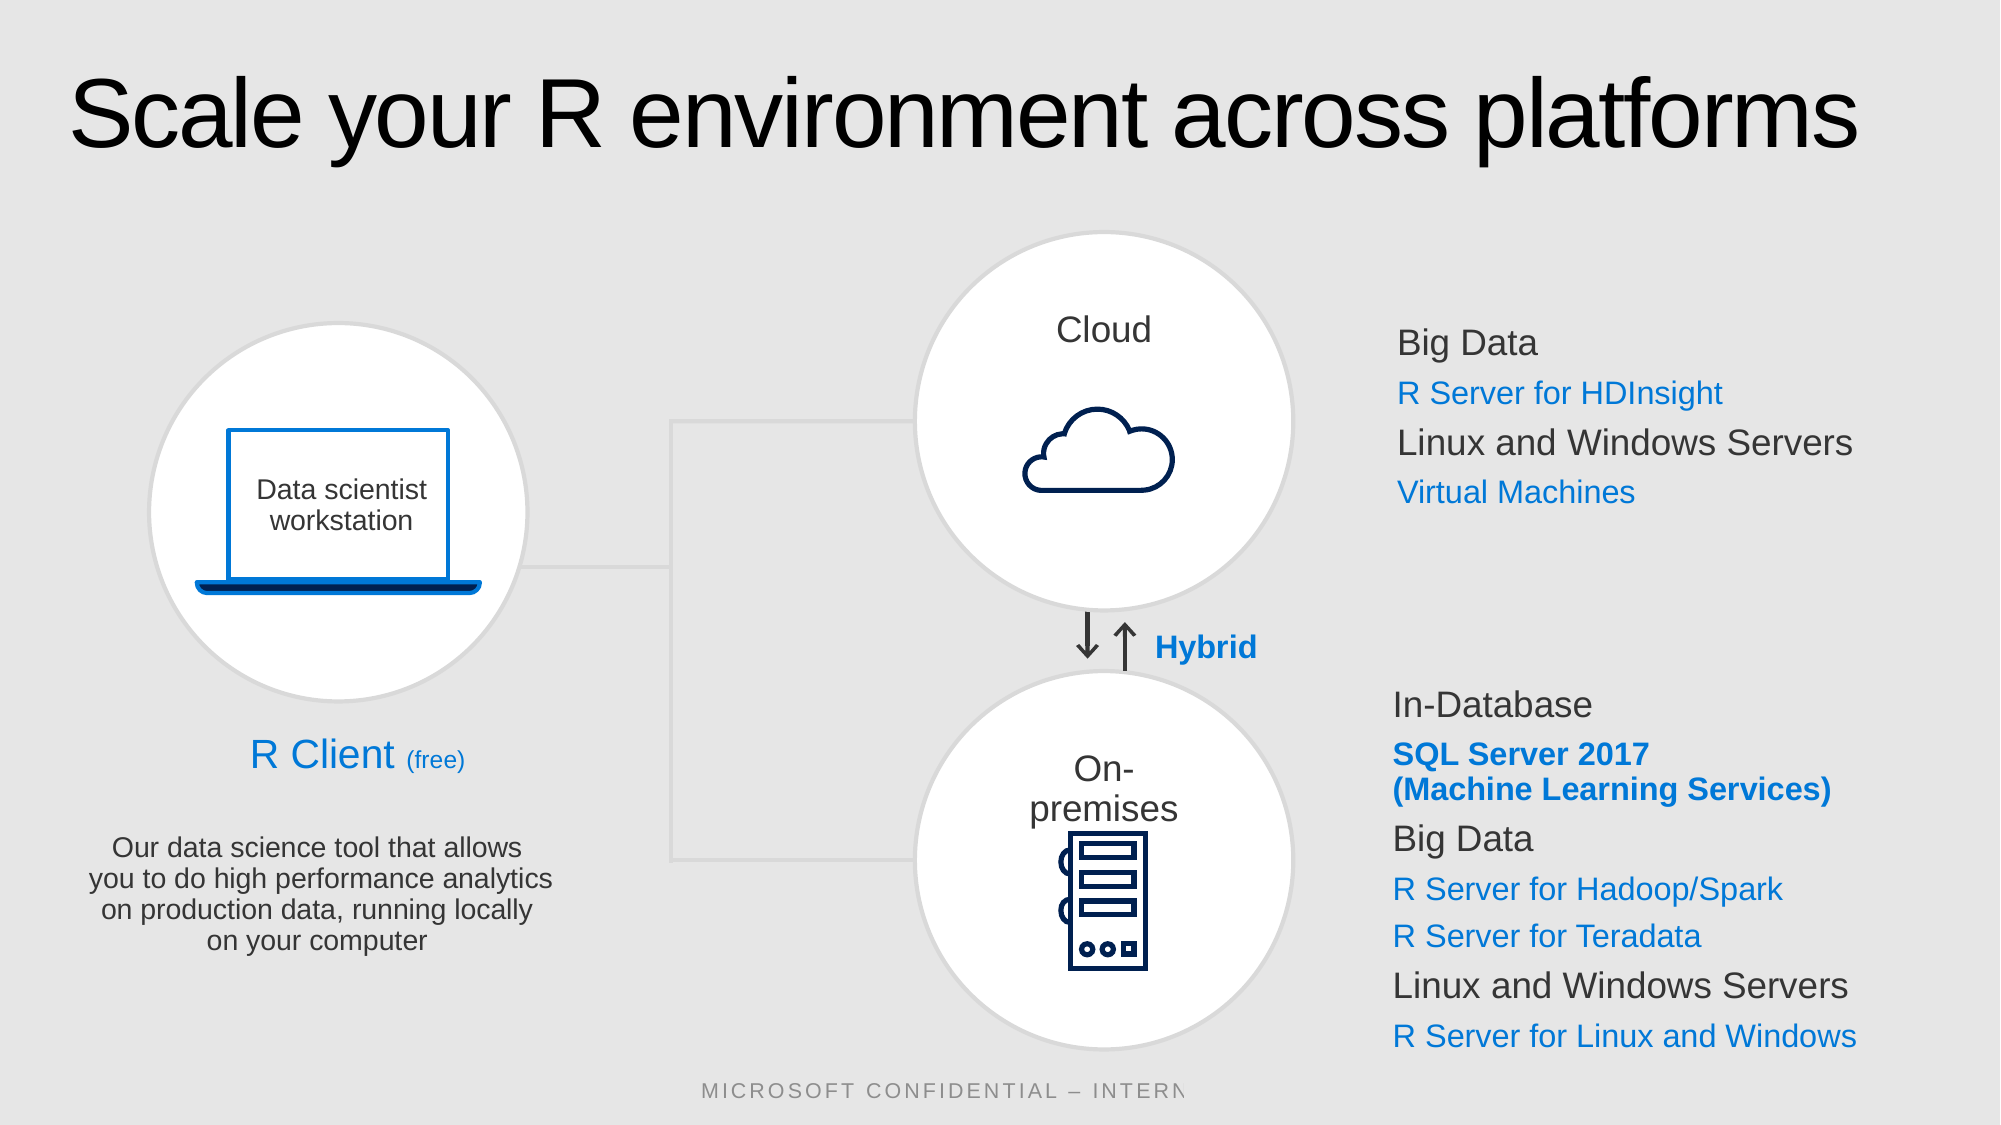

# Scale your R environment across platforms
Cloud

Big Data
R Server for HDInsight
Linux and Windows Servers
Virtual Machines

Data scientist
workstation
Hybrid
Our data science tool that allows
you to do high performance analytics on production data, running locally
on your computer
In-Database
SQL Server 2017
(Machine Learning Services)
Big Data
R Server for Hadoop/Spark
R Server for Teradata
Linux and Windows Servers
R Server for Linux and Windows
On-premises

R Client (free)